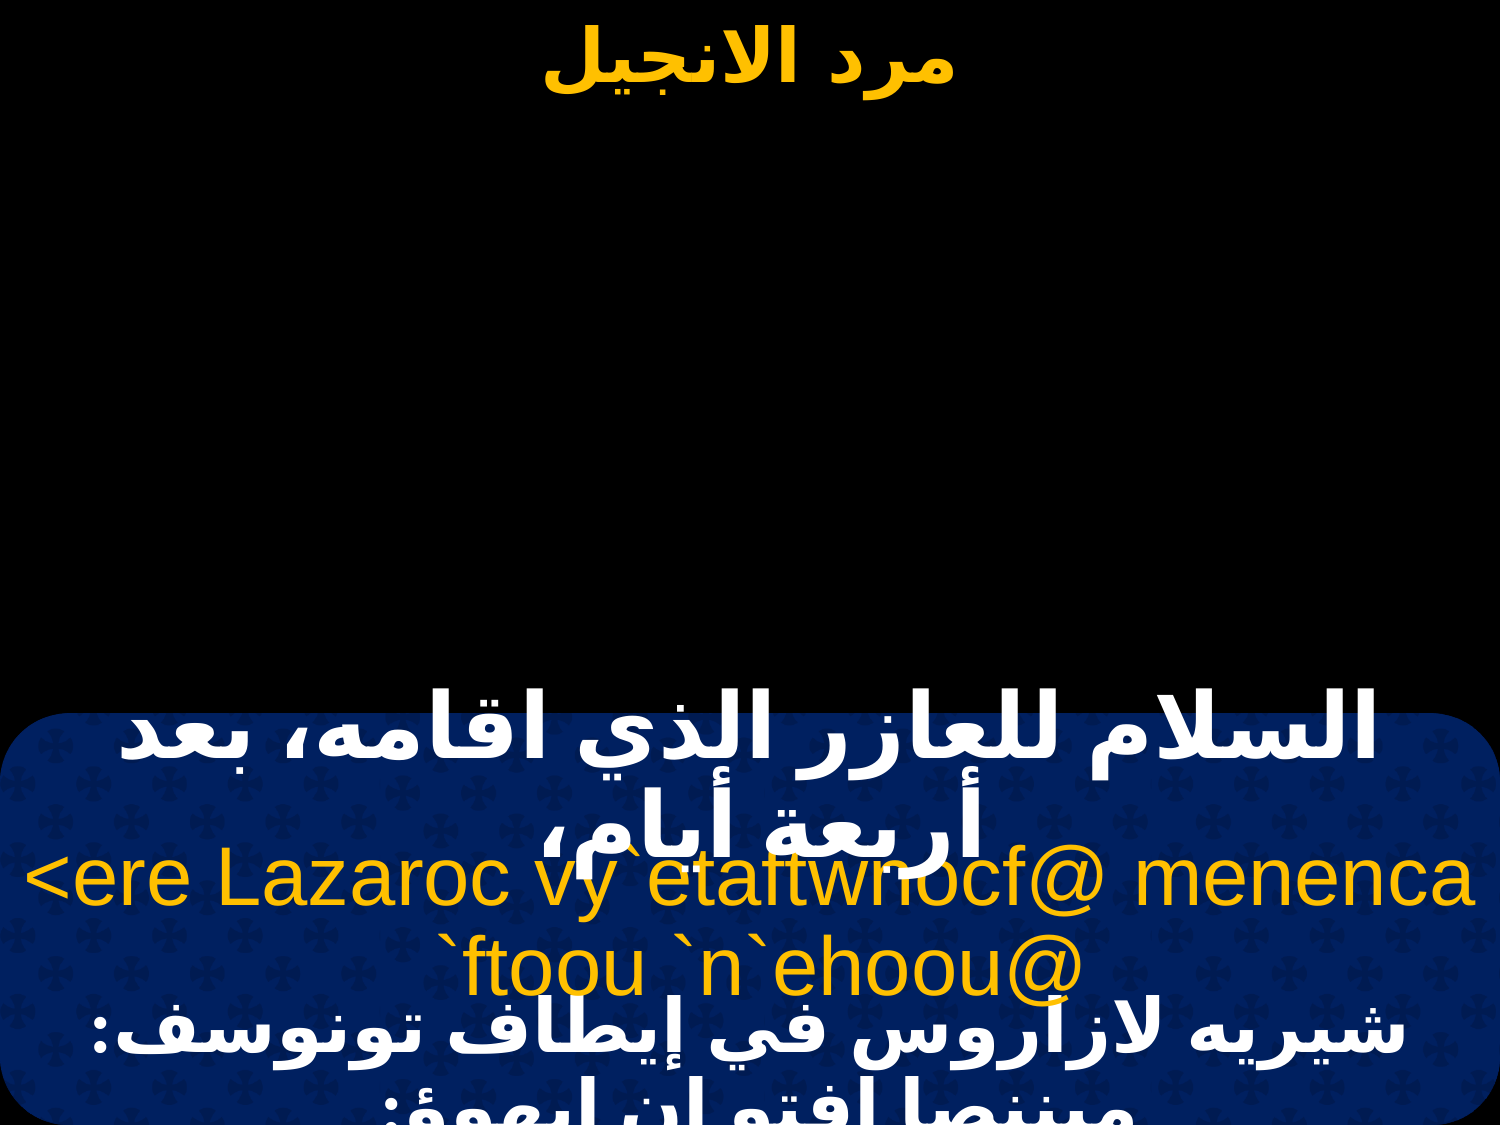

# مرد انجيل سبت لعازر
السلام للعازر الذي اقامه، بعد أربعة أيام،
<ere Lazaroc vy`etaftwnocf@ menenca
 `ftoou `n`ehoou@
شيريه لازاروس في إيطاف تونوسف: ميننصا إفتو إن إيهوؤ: